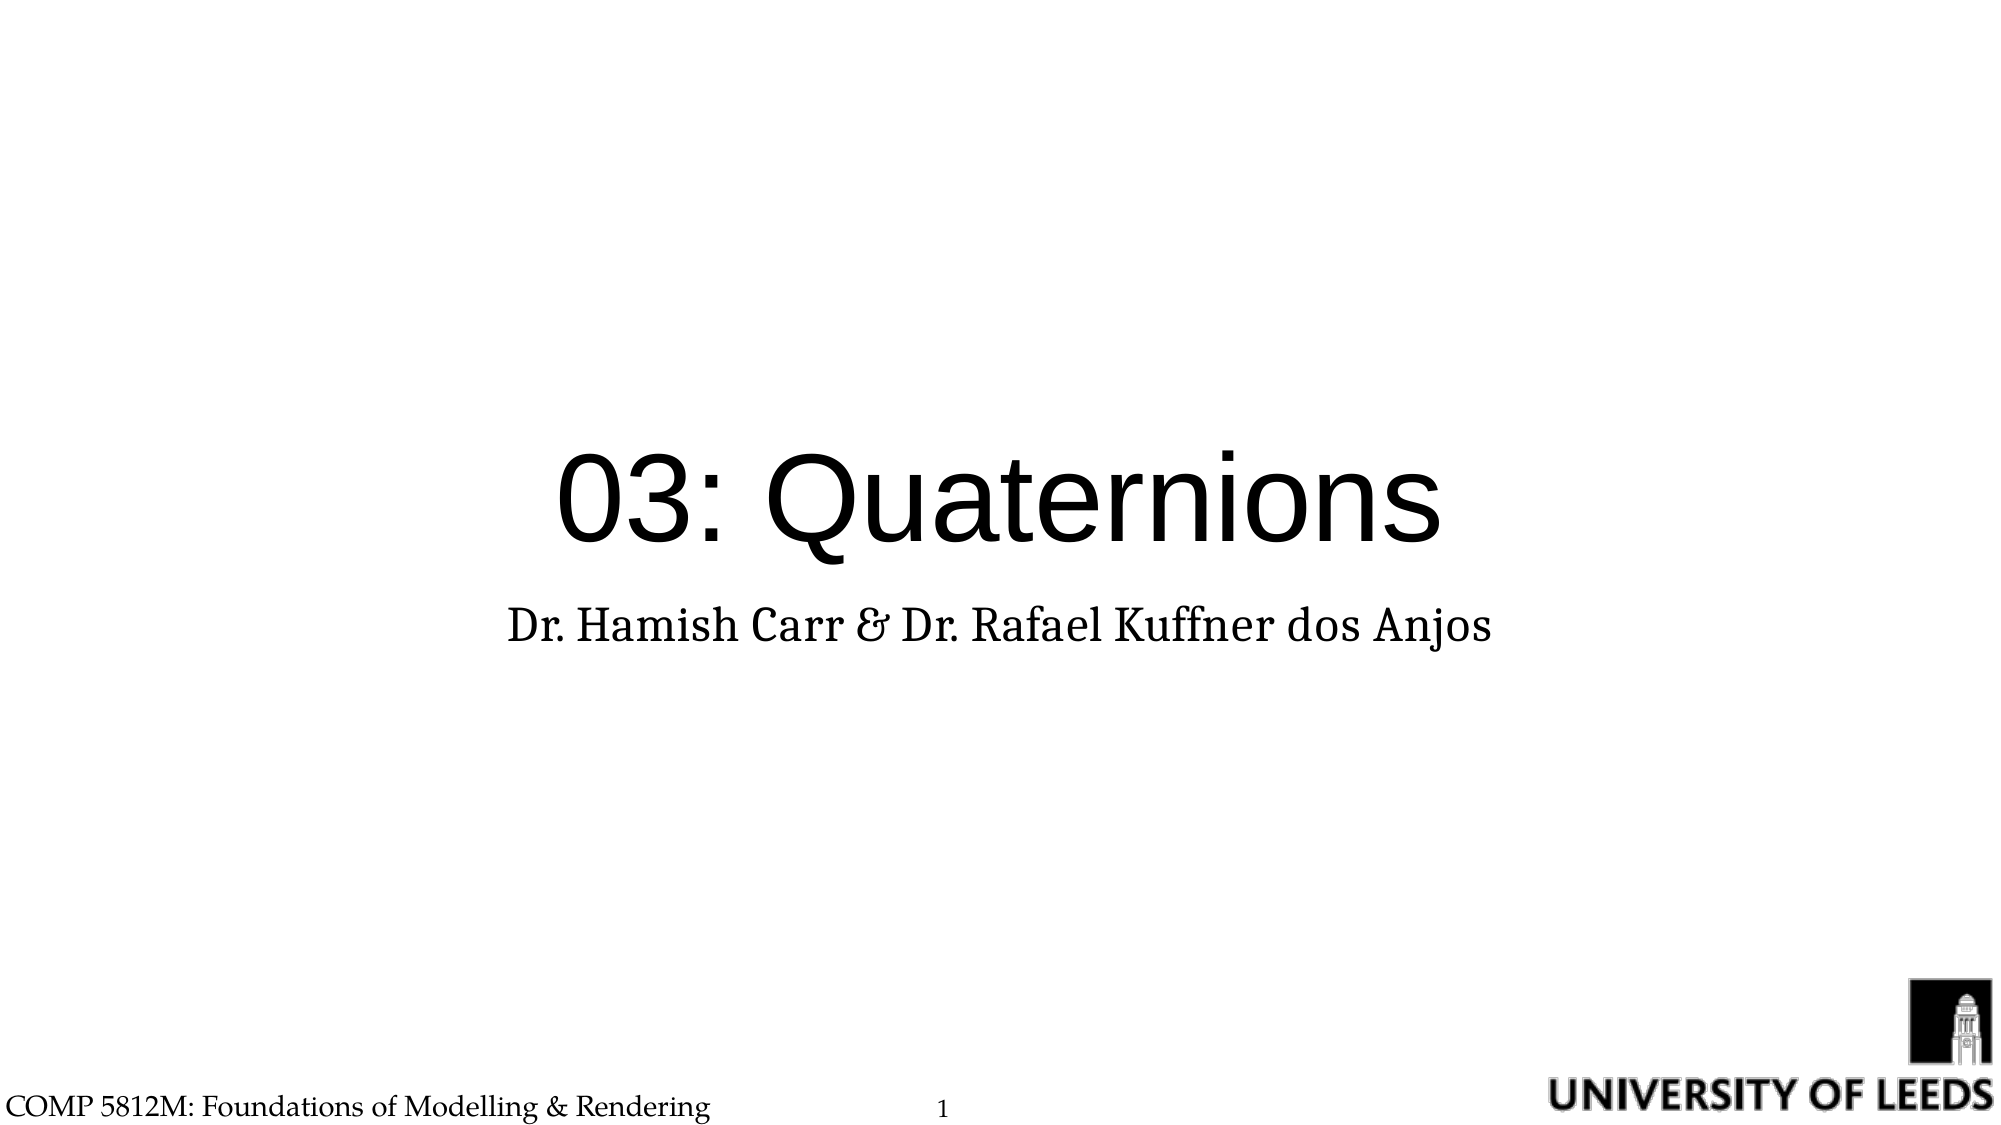

# 03: Quaternions
Dr. Hamish Carr & Dr. Rafael Kuffner dos Anjos